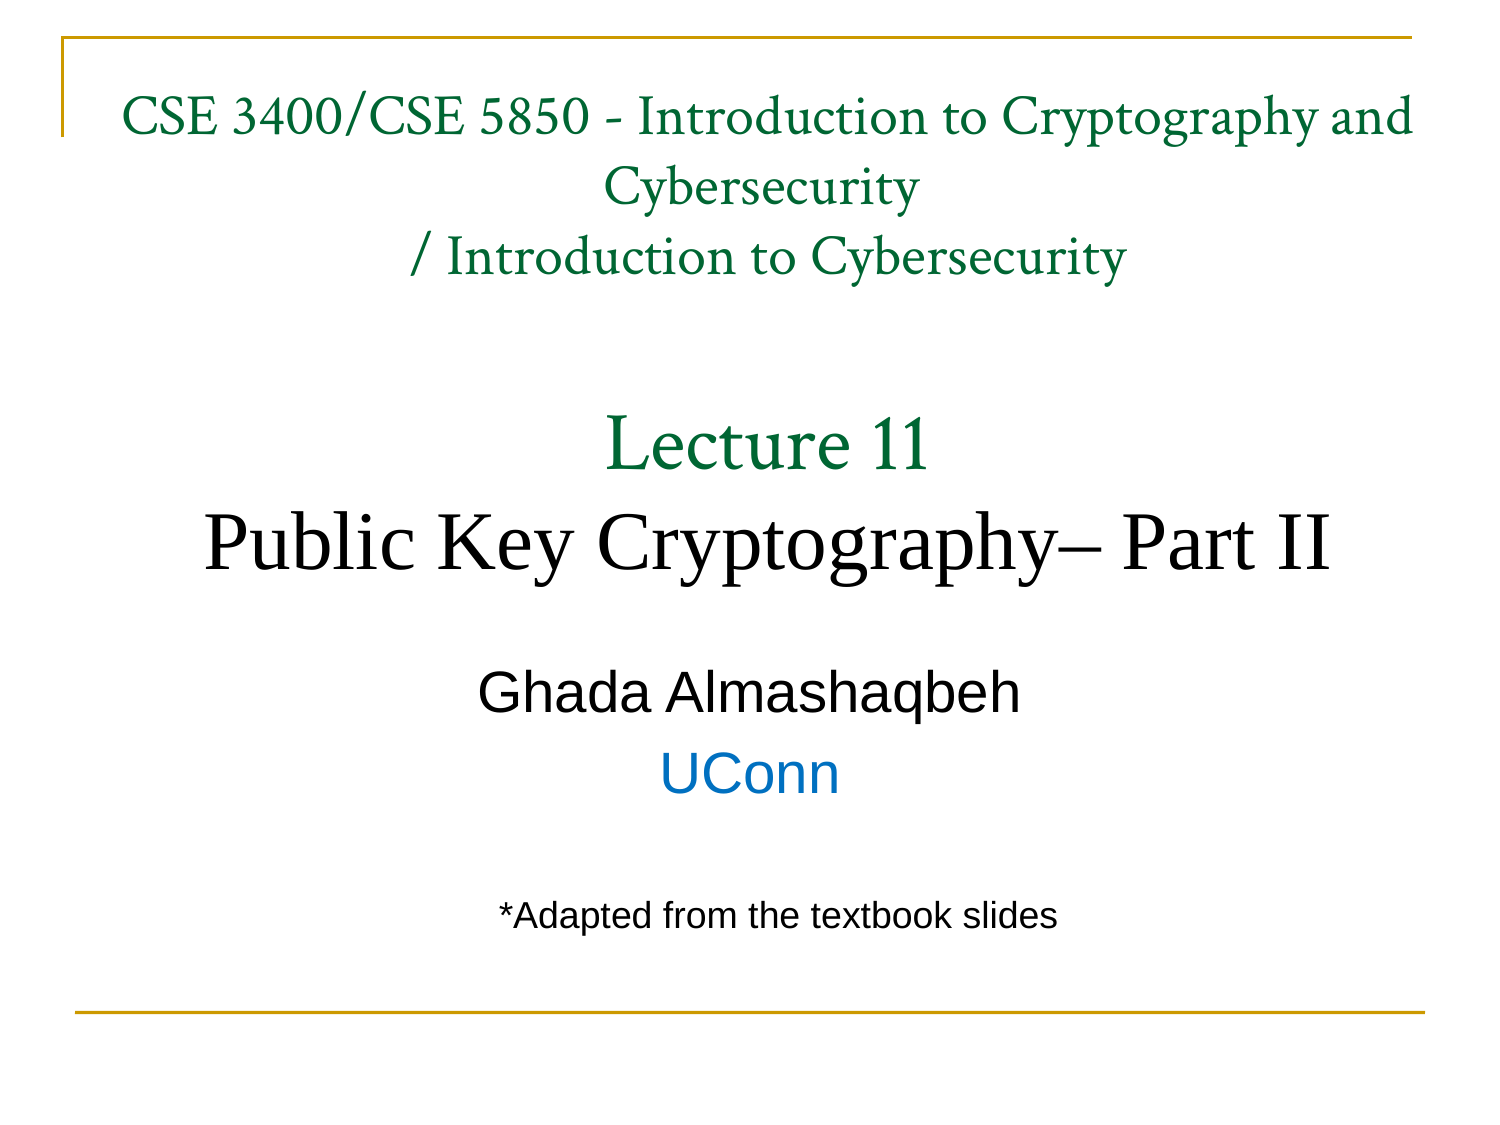

CSE 3400/CSE 5850 - Introduction to Cryptography and Cybersecurity
/ Introduction to Cybersecurity
Lecture 11
Public Key Cryptography– Part II
Ghada Almashaqbeh
UConn

*Adapted from the textbook slides